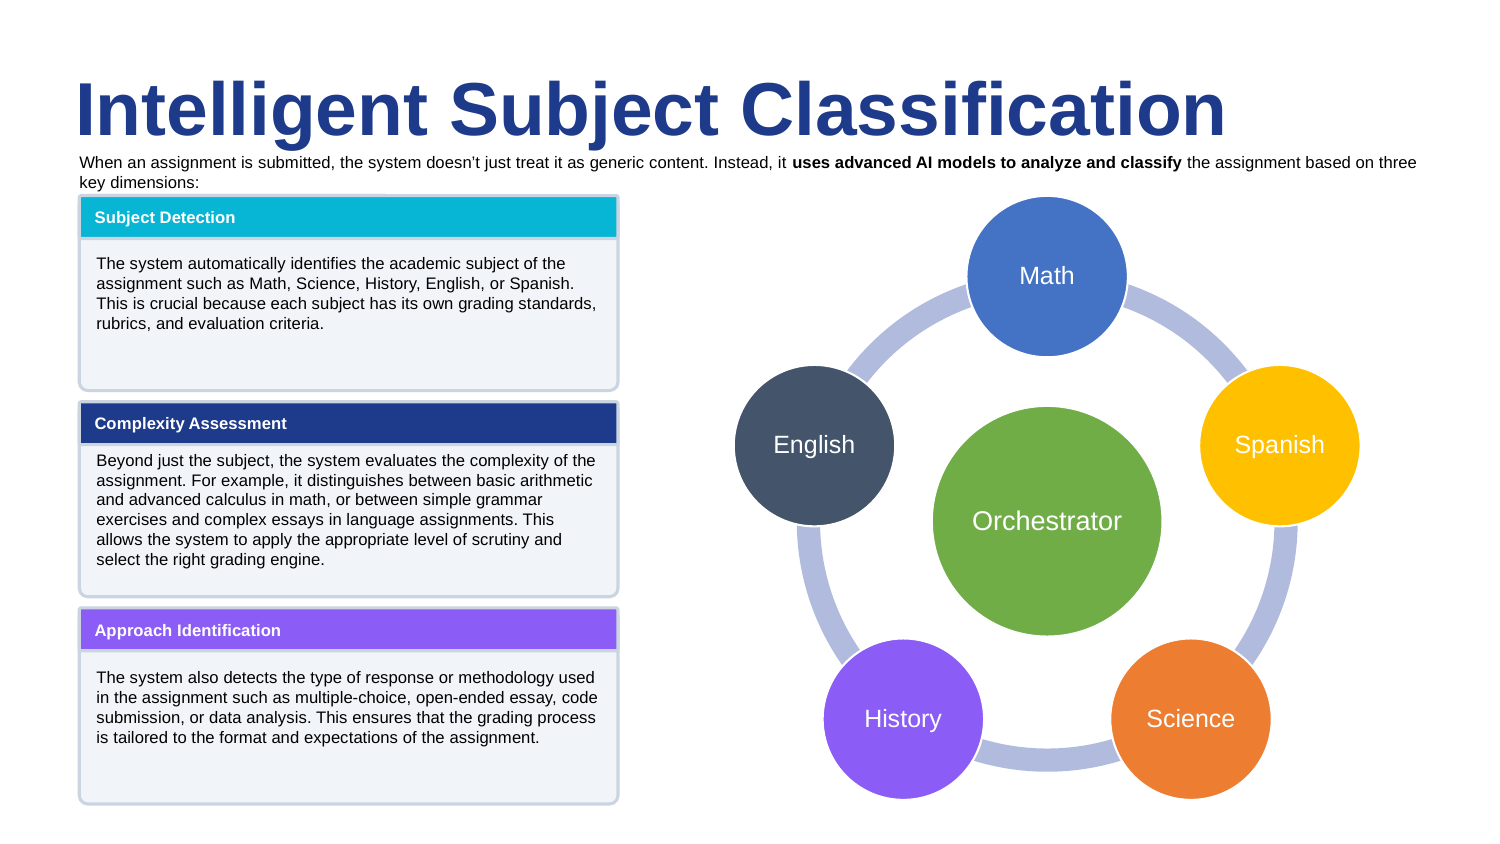

Intelligent Subject Classification
When an assignment is submitted, the system doesn’t just treat it as generic content. Instead, it uses advanced AI models to analyze and classify the assignment based on three key dimensions:

Orchestrator
Math
Spanish
Science
History
English
The system automatically identifies the academic subject of the assignment such as Math, Science, History, English, or Spanish. This is crucial because each subject has its own grading standards, rubrics, and evaluation criteria.
Subject Detection

Beyond just the subject, the system evaluates the complexity of the assignment. For example, it distinguishes between basic arithmetic and advanced calculus in math, or between simple grammar exercises and complex essays in language assignments. This allows the system to apply the appropriate level of scrutiny and select the right grading engine.
Complexity Assessment
Approach Identification
The system also detects the type of response or methodology used in the assignment such as multiple-choice, open-ended essay, code submission, or data analysis. This ensures that the grading process is tailored to the format and expectations of the assignment.